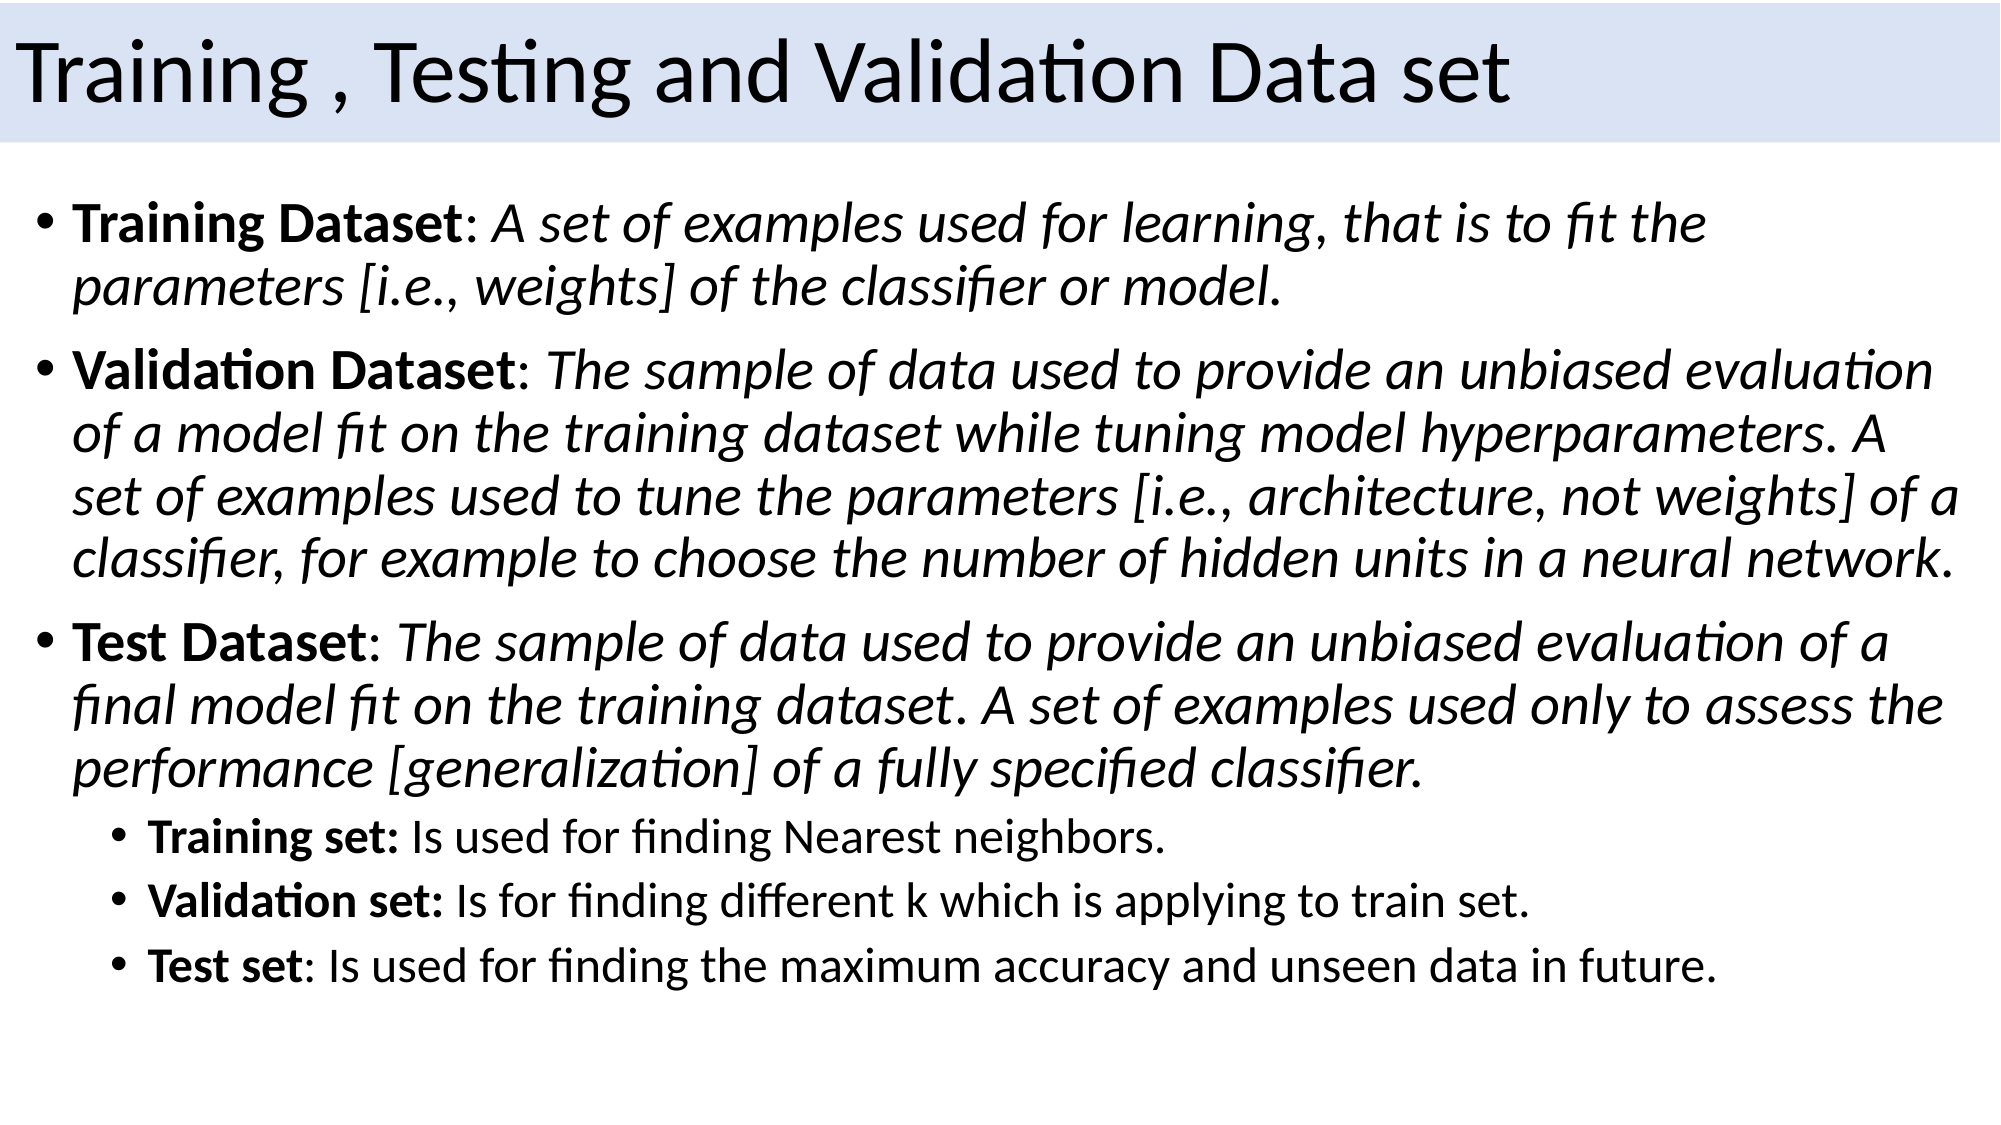

# Training , Testing and Validation Data set
Training Dataset: A set of examples used for learning, that is to fit the parameters [i.e., weights] of the classifier or model.
Validation Dataset: The sample of data used to provide an unbiased evaluation of a model fit on the training dataset while tuning model hyperparameters. A set of examples used to tune the parameters [i.e., architecture, not weights] of a classifier, for example to choose the number of hidden units in a neural network.
Test Dataset: The sample of data used to provide an unbiased evaluation of a final model fit on the training dataset. A set of examples used only to assess the performance [generalization] of a fully specified classifier.
Training set: Is used for finding Nearest neighbors.
Validation set: Is for finding different k which is applying to train set.
Test set: Is used for finding the maximum accuracy and unseen data in future.